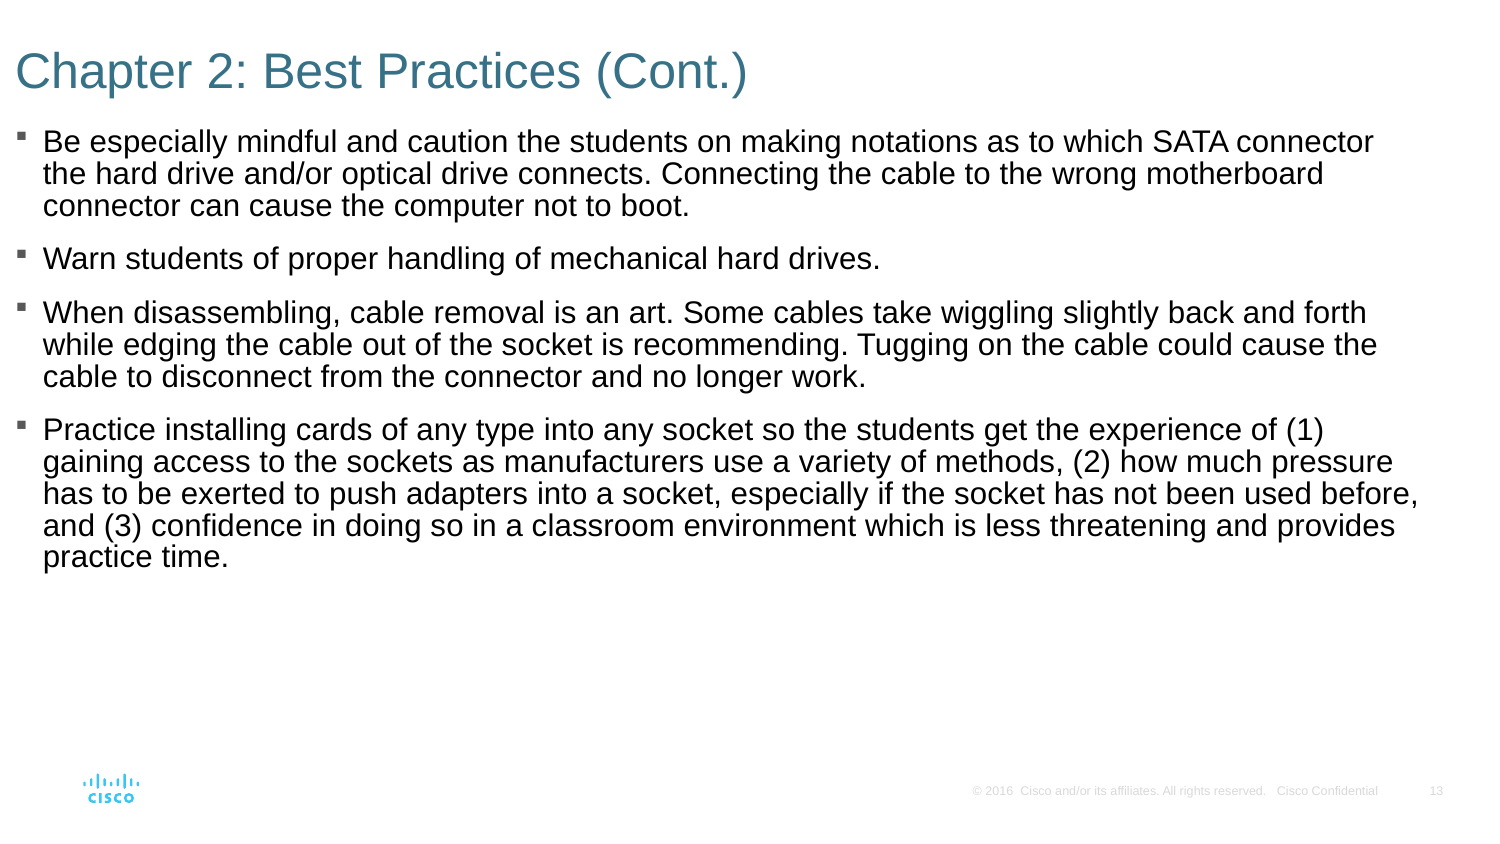

# Chapter 2: Best Practices (Cont.)
Be especially mindful and caution the students on making notations as to which SATA connector the hard drive and/or optical drive connects. Connecting the cable to the wrong motherboard connector can cause the computer not to boot.
Warn students of proper handling of mechanical hard drives.
When disassembling, cable removal is an art. Some cables take wiggling slightly back and forth while edging the cable out of the socket is recommending. Tugging on the cable could cause the cable to disconnect from the connector and no longer work.
Practice installing cards of any type into any socket so the students get the experience of (1) gaining access to the sockets as manufacturers use a variety of methods, (2) how much pressure has to be exerted to push adapters into a socket, especially if the socket has not been used before, and (3) confidence in doing so in a classroom environment which is less threatening and provides practice time.